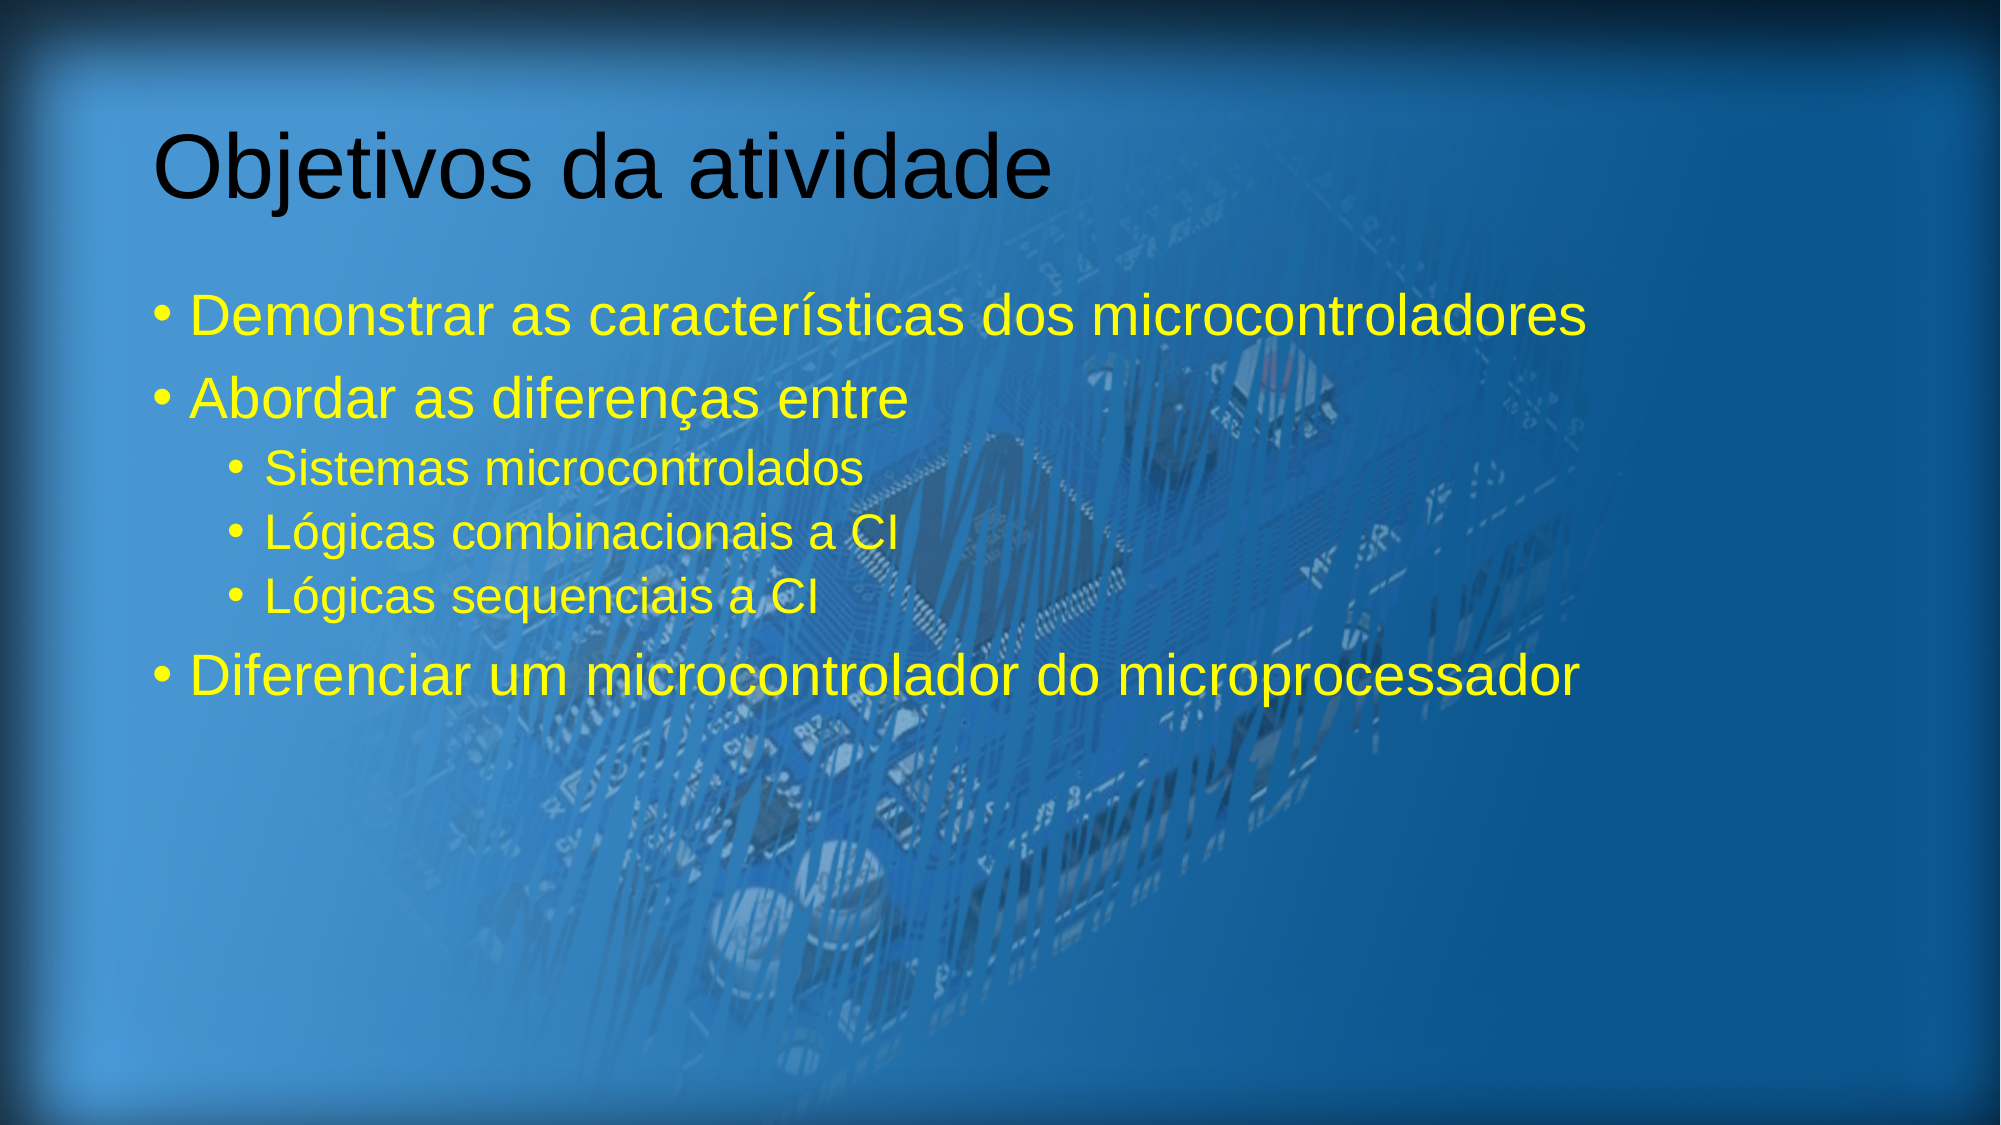

# Objetivos da atividade
Demonstrar as características dos microcontroladores
Abordar as diferenças entre
Sistemas microcontrolados
Lógicas combinacionais a CI
Lógicas sequenciais a CI
Diferenciar um microcontrolador do microprocessador